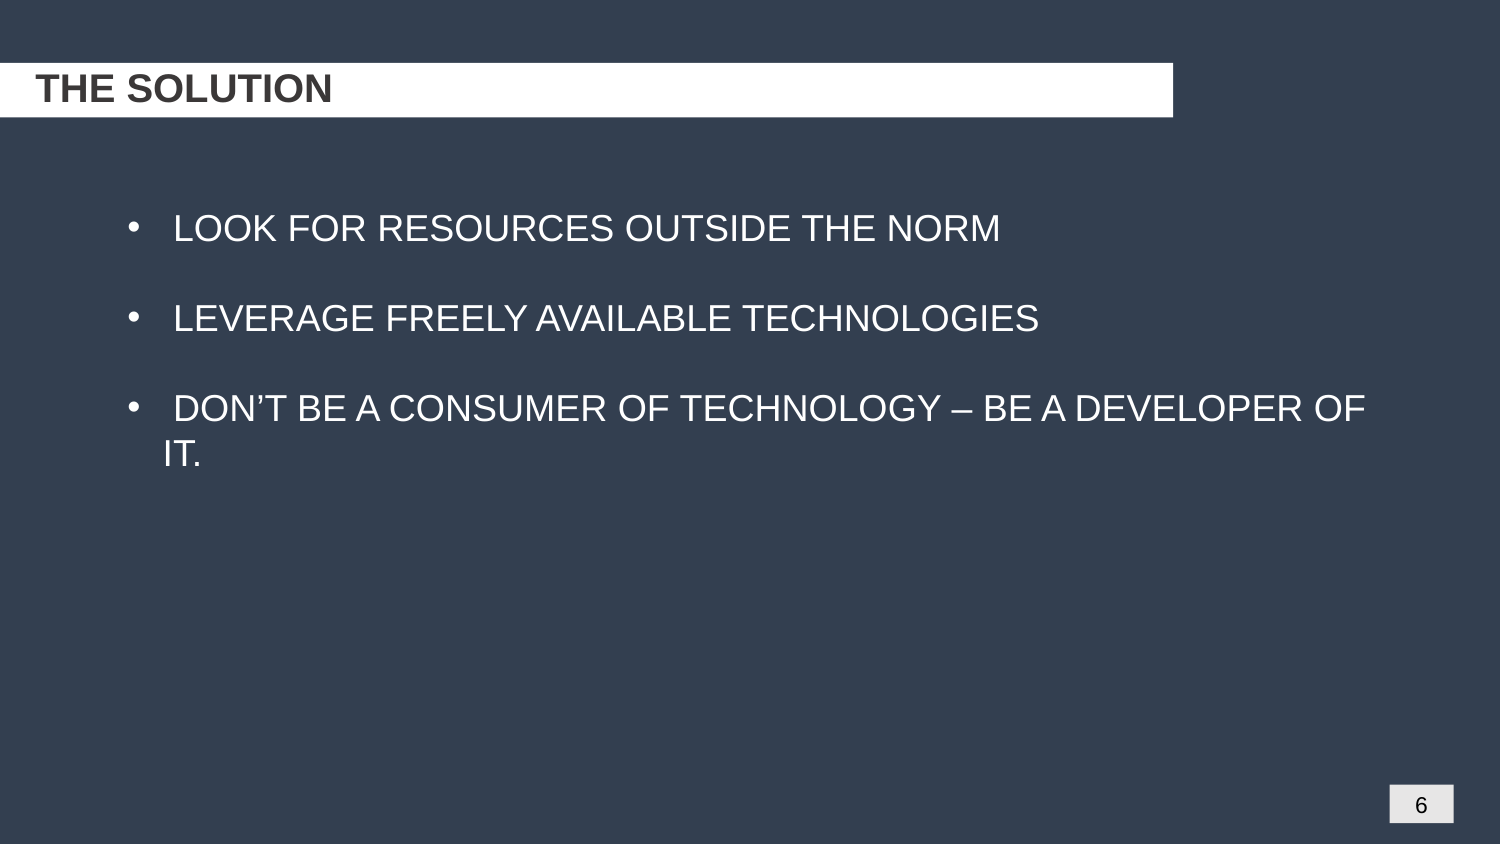

# THE SOLUTION
 LOOK FOR RESOURCES OUTSIDE THE NORM
 LEVERAGE FREELY AVAILABLE TECHNOLOGIES
 DON’T BE A CONSUMER OF TECHNOLOGY – BE A DEVELOPER OF IT.